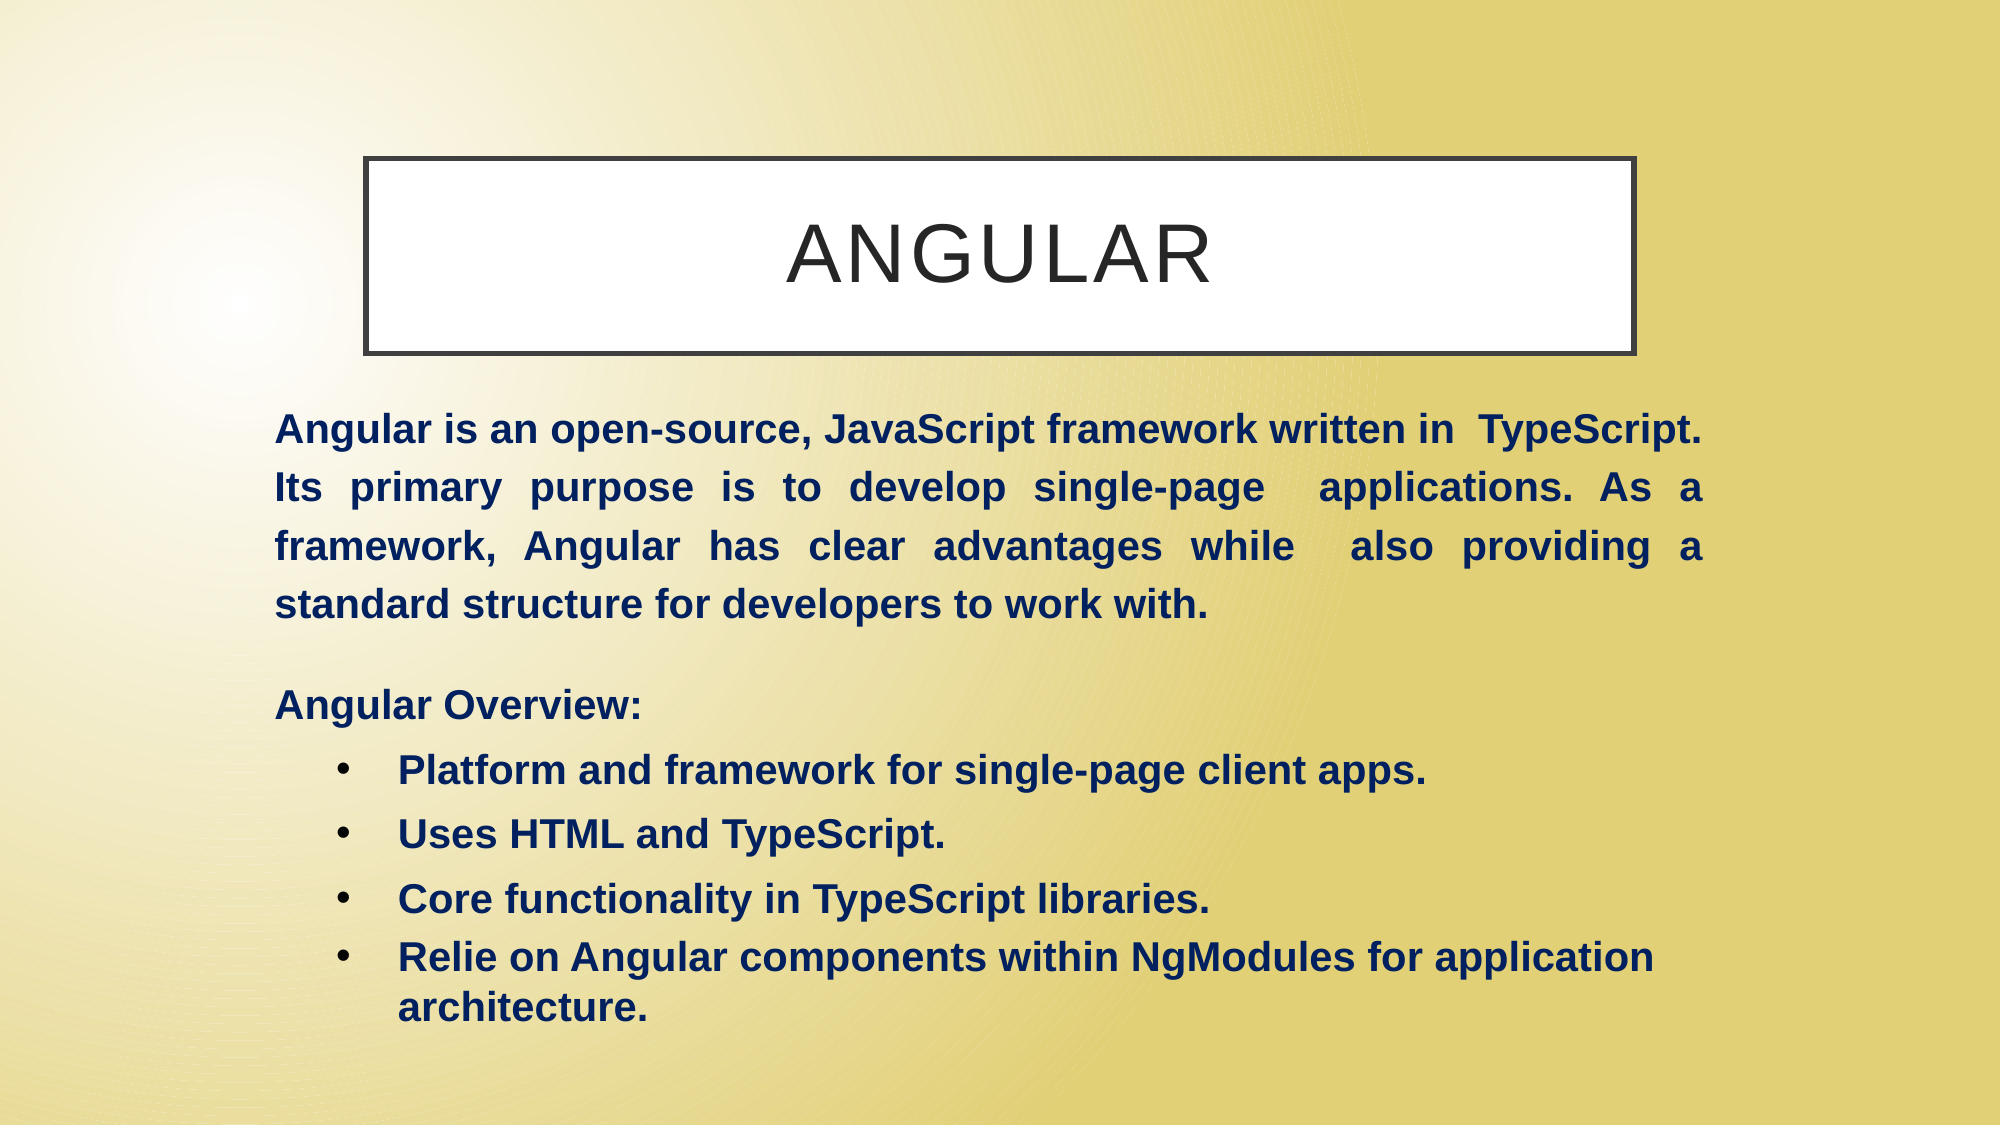

# Angular
Angular is an open-source, JavaScript framework written in  TypeScript. Its primary purpose is to develop single-page  applications. As a framework, Angular has clear advantages while  also providing a standard structure for developers to work with.

Angular Overview:
Platform and framework for single-page client apps.
Uses HTML and TypeScript.
Core functionality in TypeScript libraries.
Relie on Angular components within NgModules for application architecture.